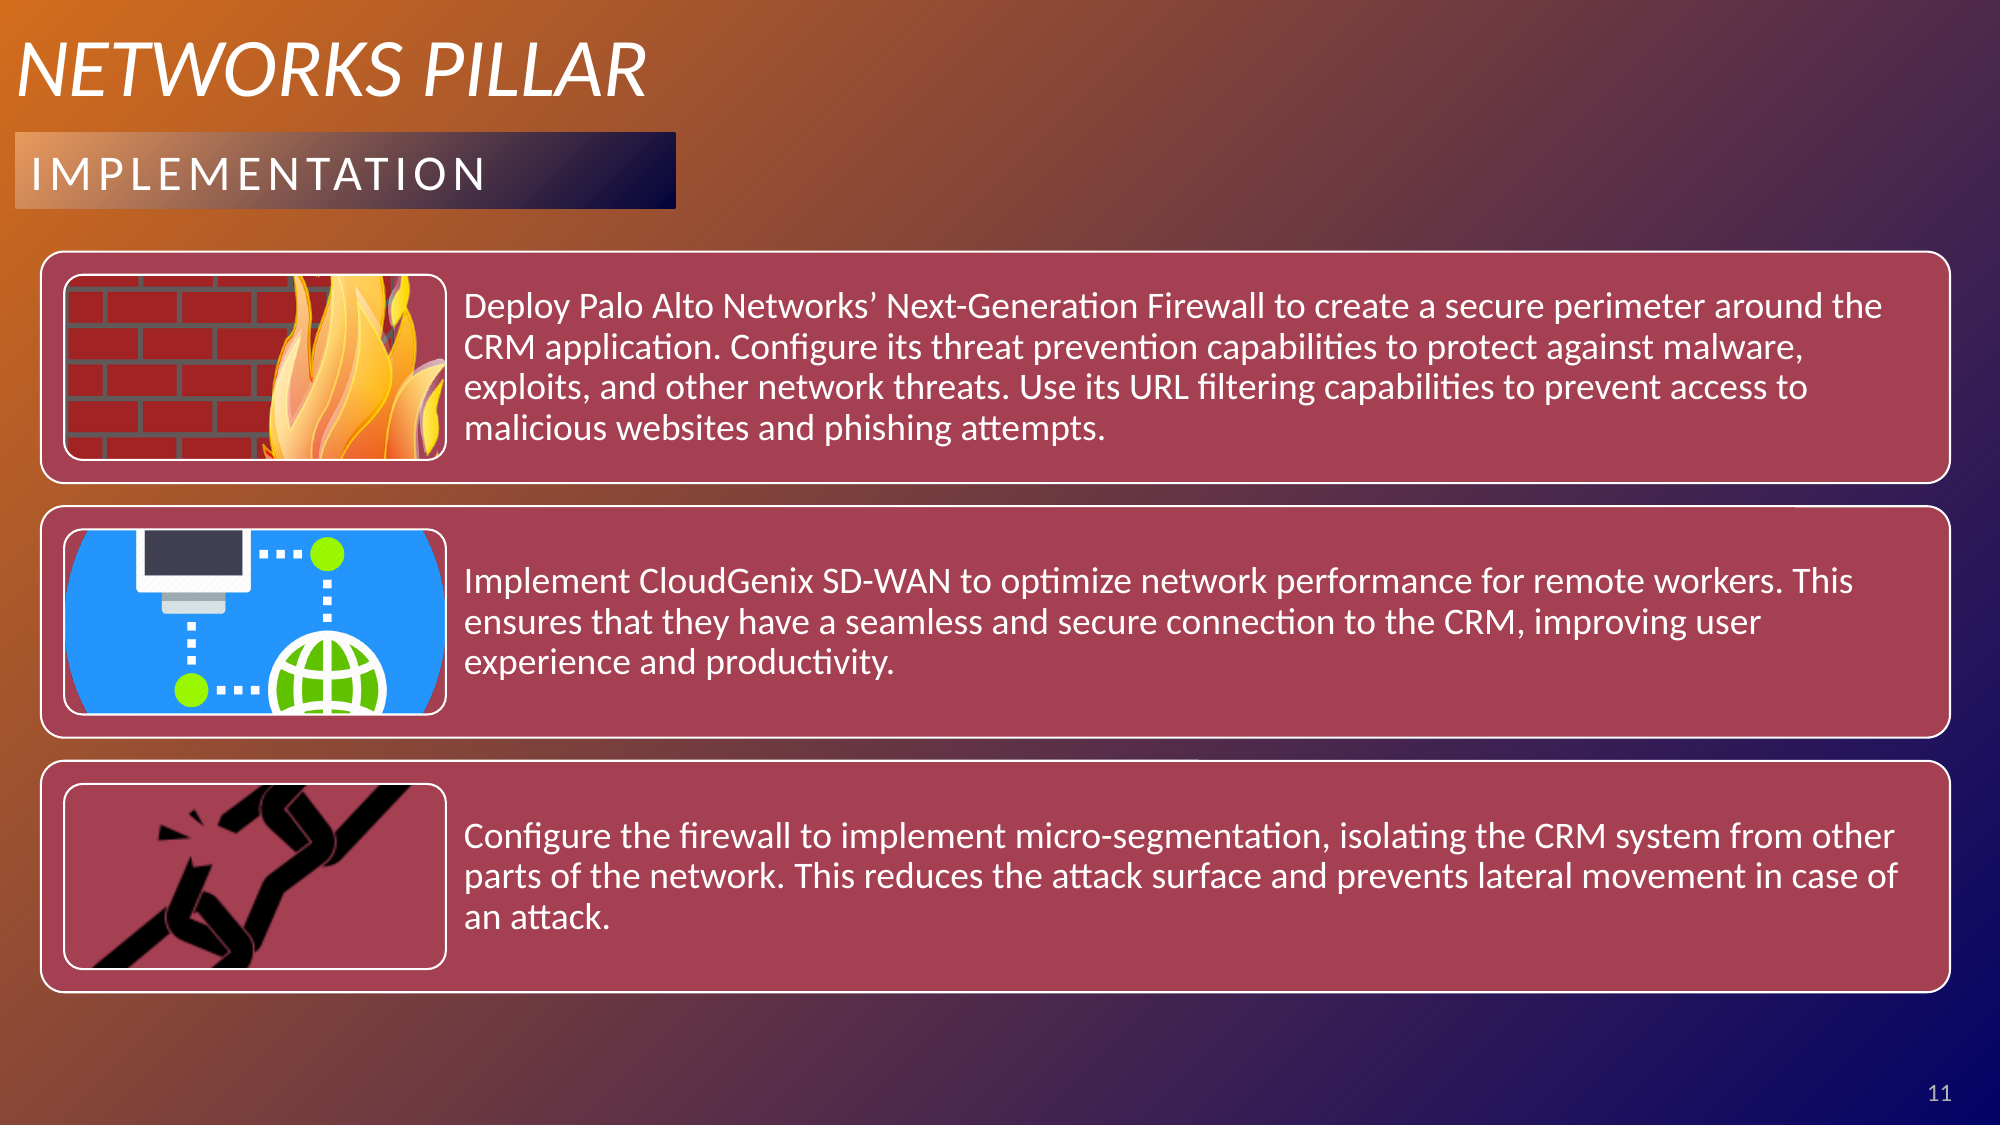

# networks PILLAR
Implementation
Deploy Palo Alto Networks’ Next-Generation Firewall to create a secure perimeter around the CRM application. Configure its threat prevention capabilities to protect against malware, exploits, and other network threats. Use its URL filtering capabilities to prevent access to malicious websites and phishing attempts.
Implement CloudGenix SD-WAN to optimize network performance for remote workers. This ensures that they have a seamless and secure connection to the CRM, improving user experience and productivity.
Configure the firewall to implement micro-segmentation, isolating the CRM system from other parts of the network. This reduces the attack surface and prevents lateral movement in case of an attack.
11